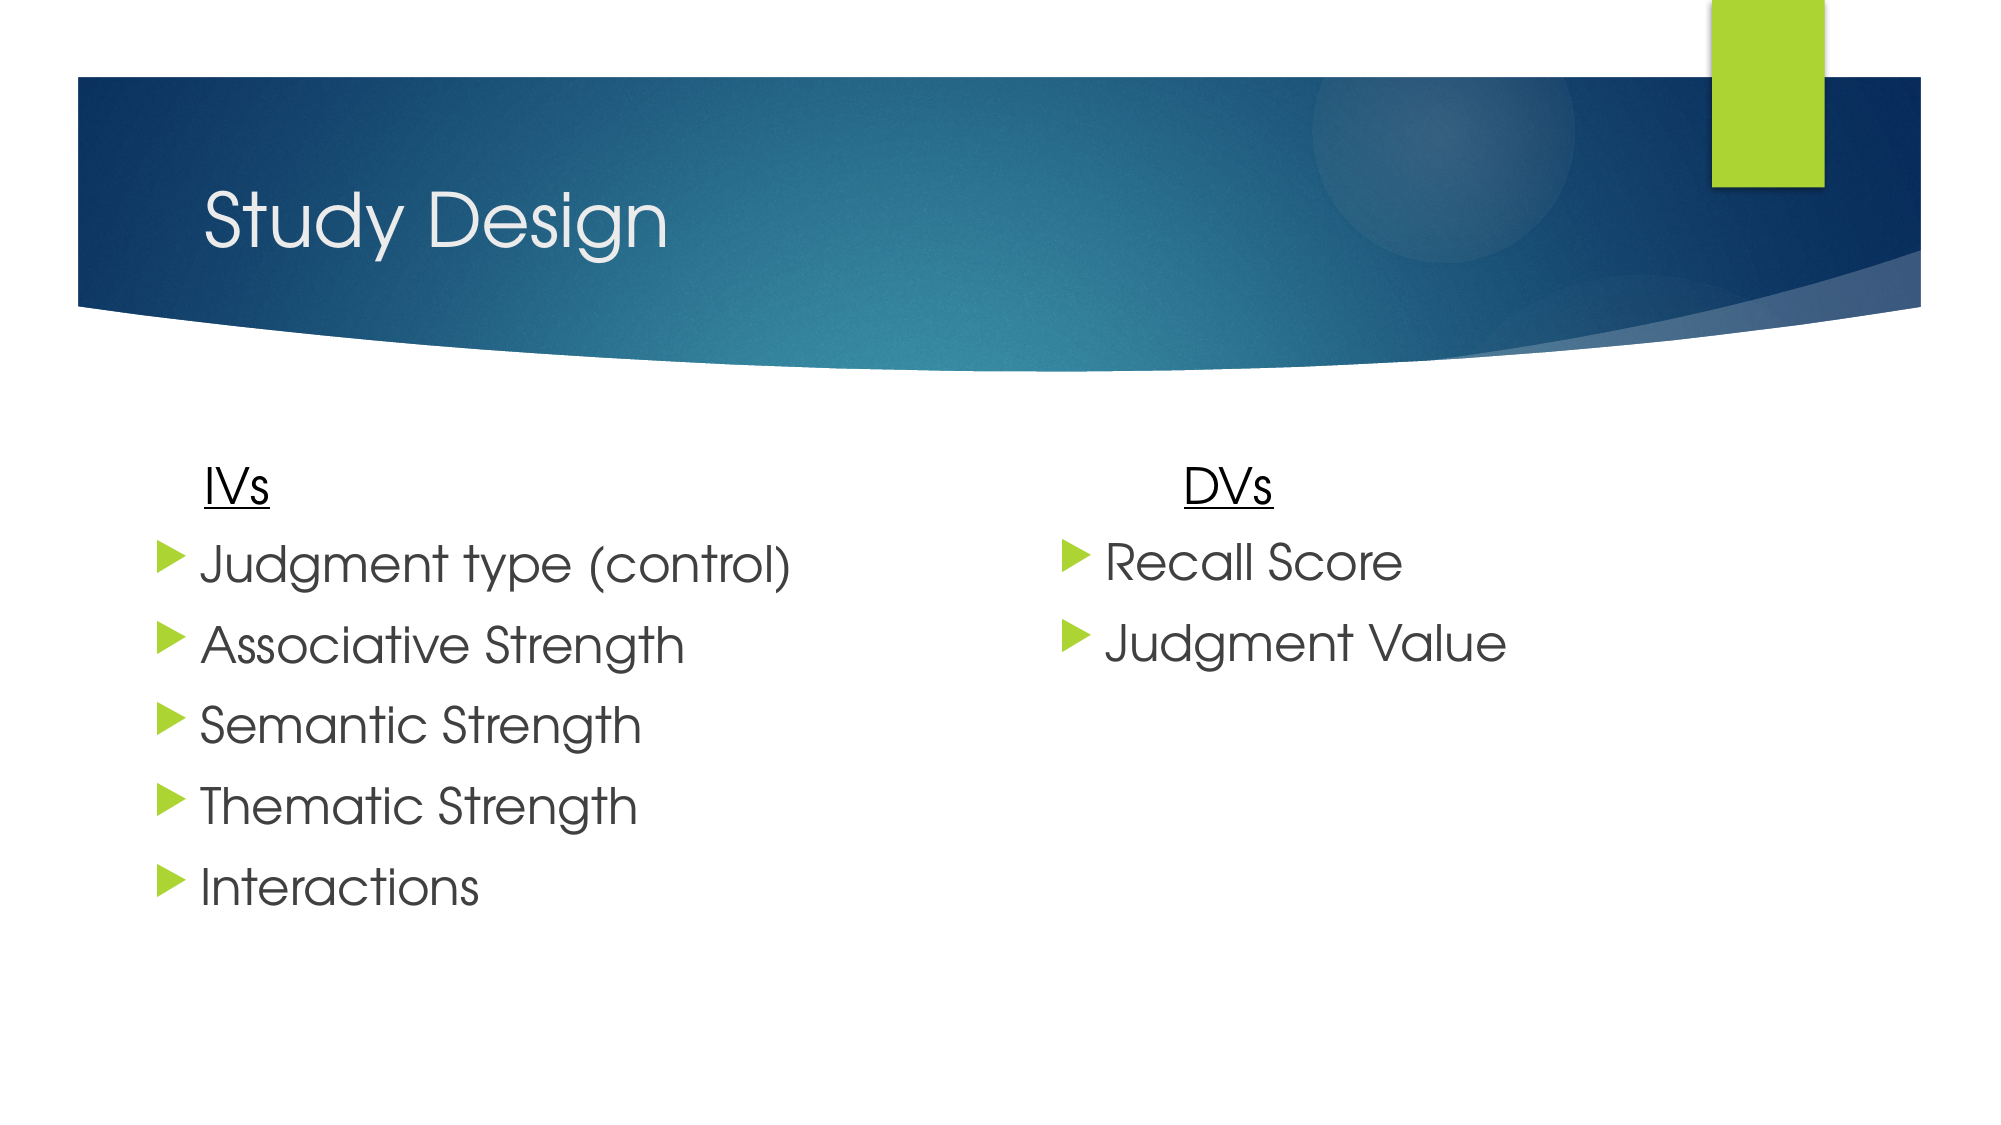

# Study Design
IVs
	DVs
Recall Score
Judgment Value
Judgment type (control)
Associative Strength
Semantic Strength
Thematic Strength
Interactions